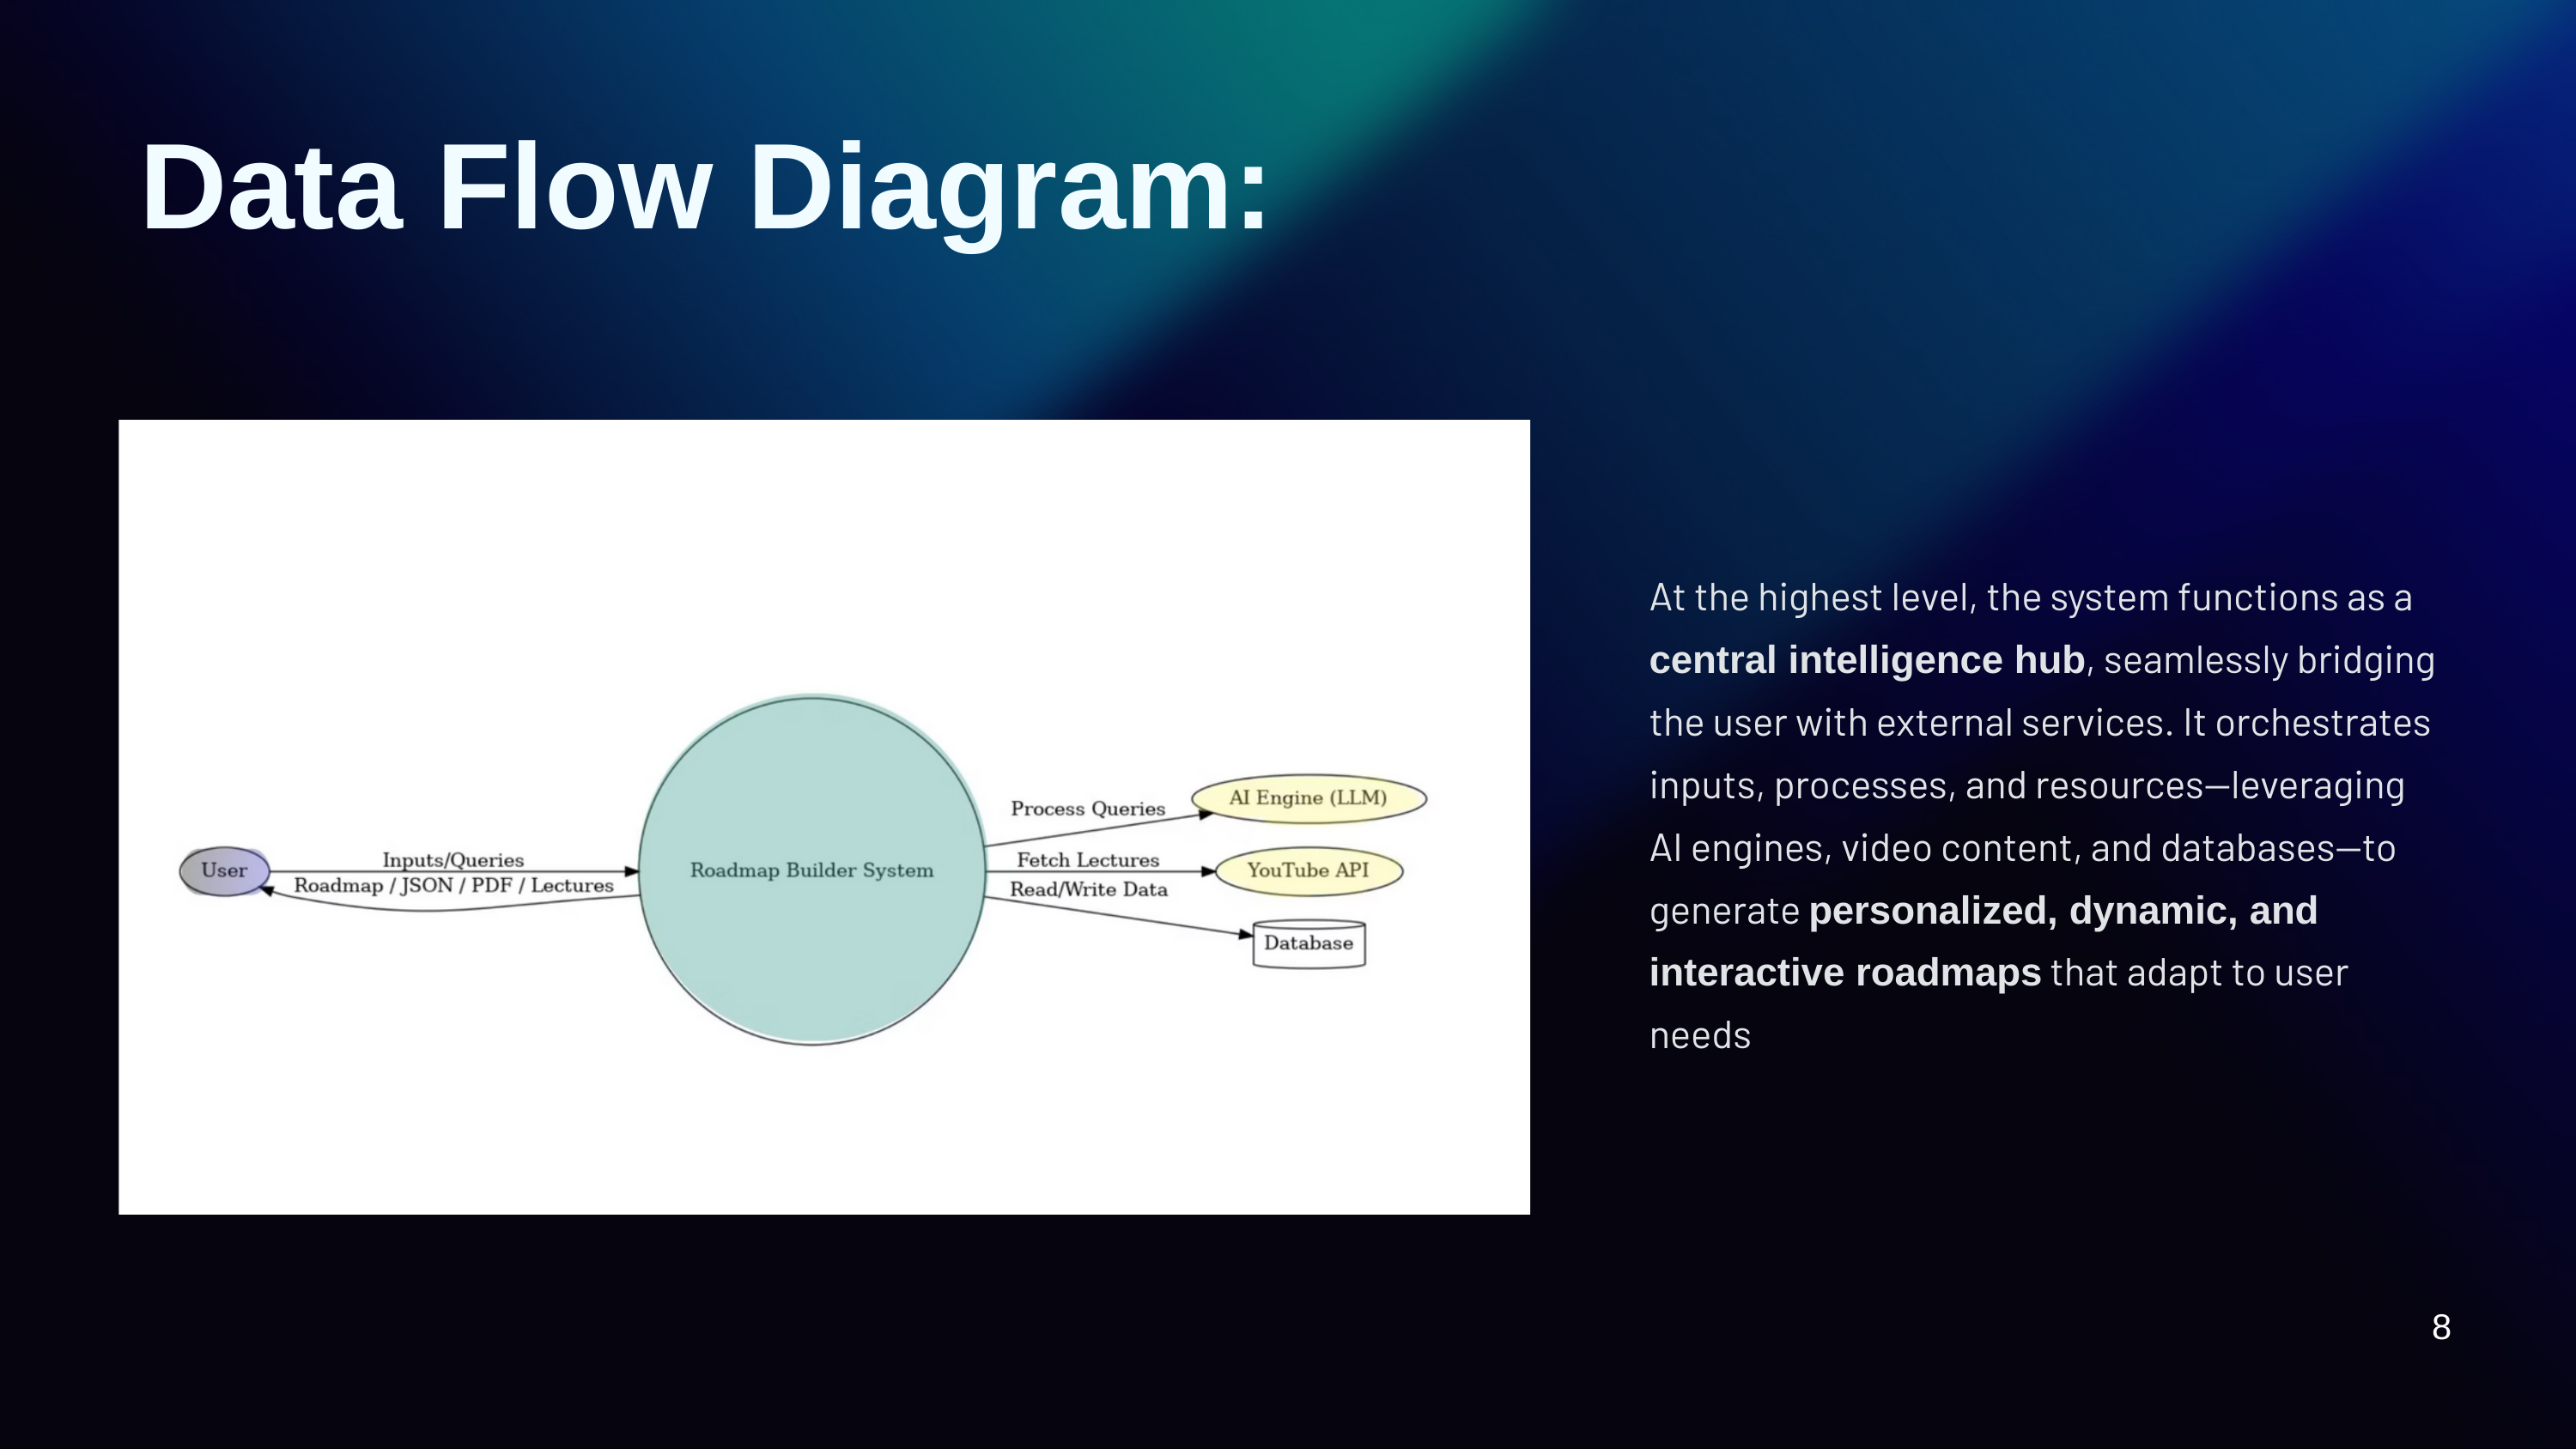

Data Flow Diagram:

At the highest level, the system functions as a central intelligence hub, seamlessly bridging the user with external services. It orchestrates inputs, processes, and resources—leveraging AI engines, video content, and databases—to generate personalized, dynamic, and interactive roadmaps that adapt to user needs
8